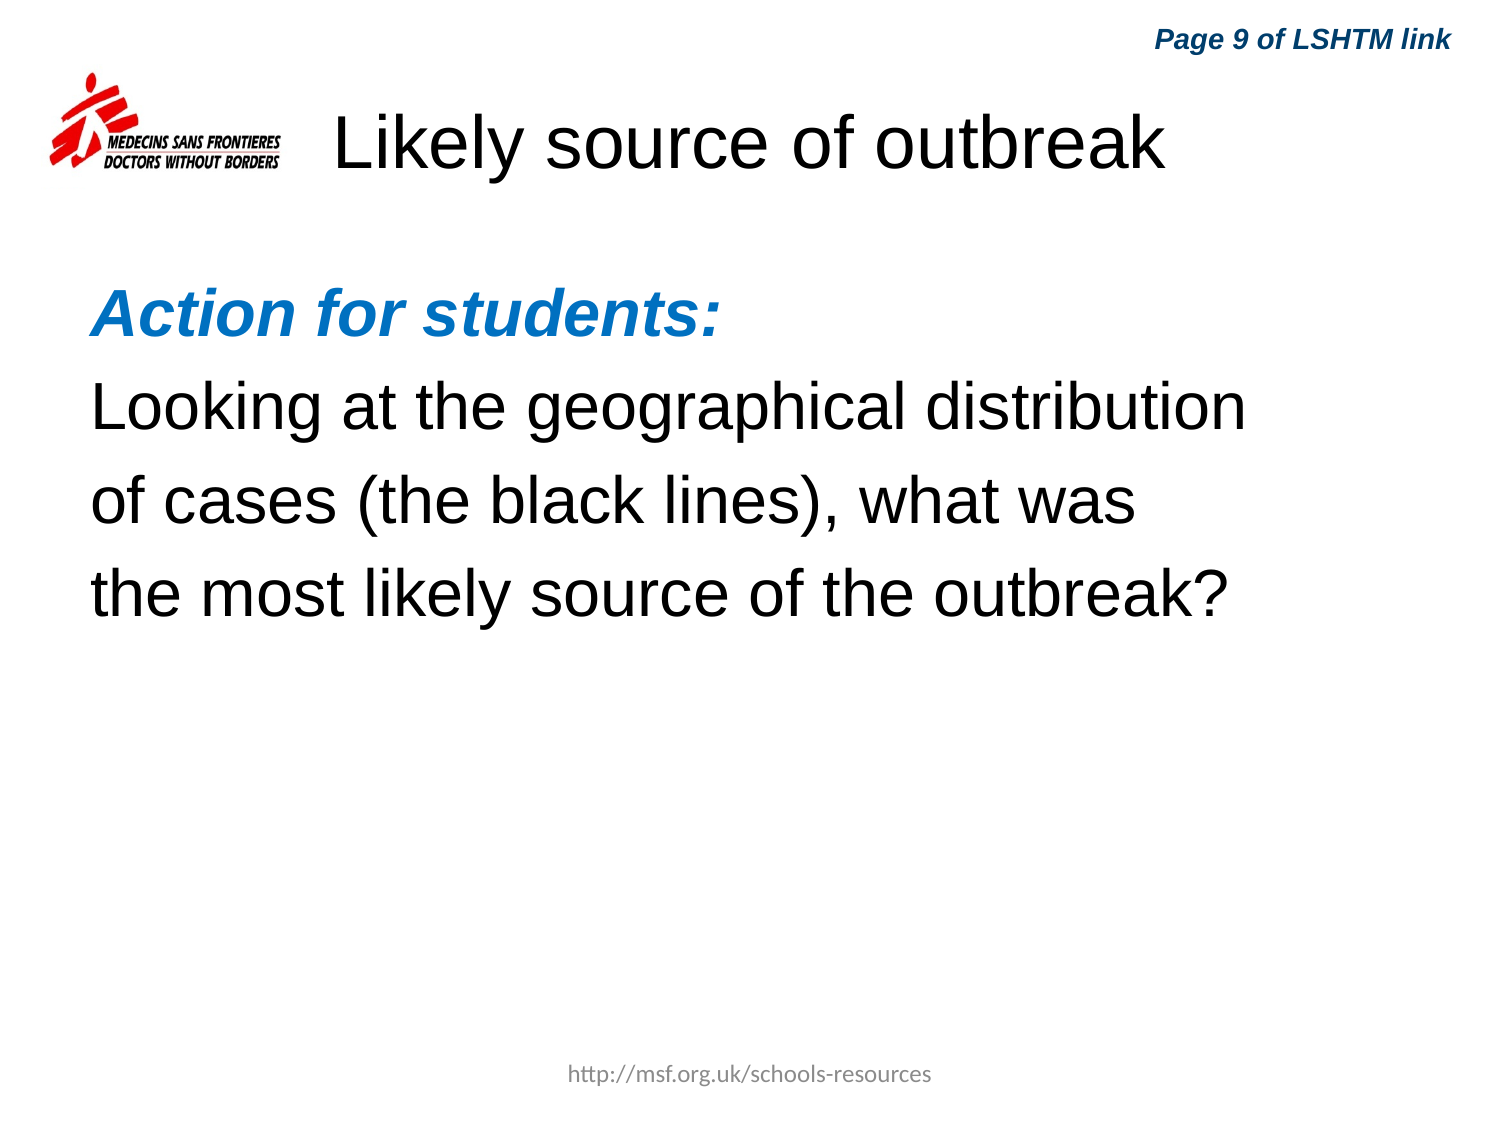

Page 9 of LSHTM link
# Likely source of outbreak
Action for students:
Looking at the geographical distribution
of cases (the black lines), what was
the most likely source of the outbreak?

http://msf.org.uk/schools-resources